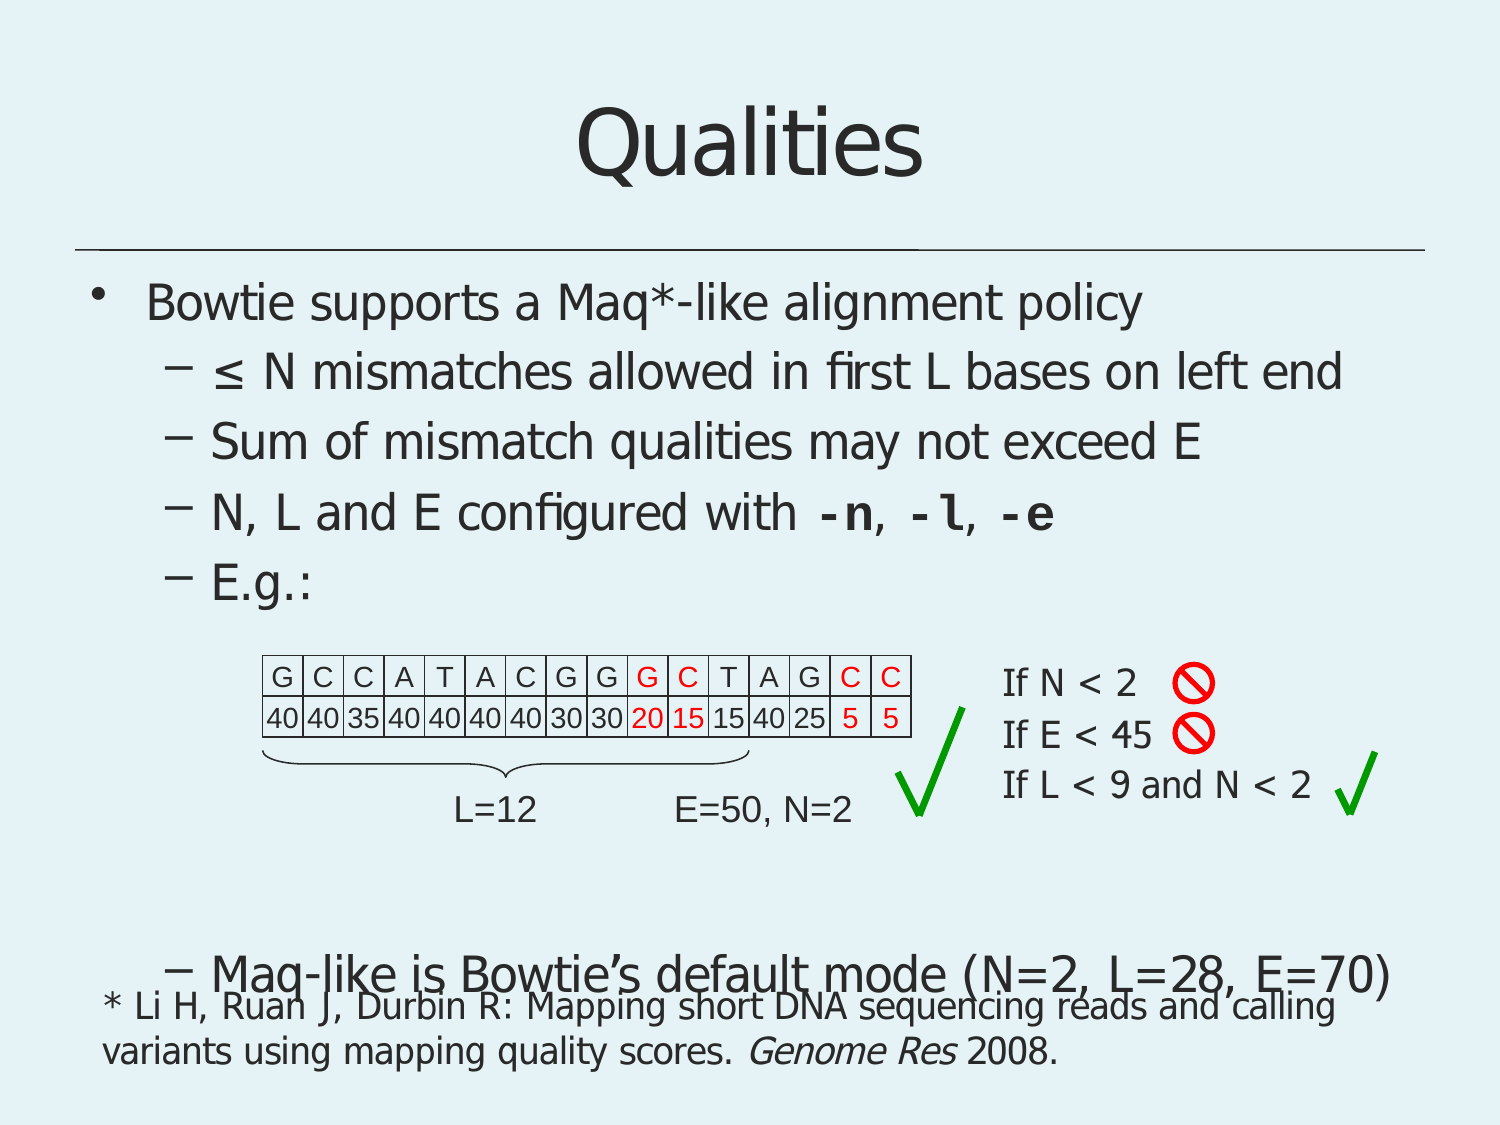

# Qualities
Bowtie supports a Maq*-like alignment policy
≤ N mismatches allowed in first L bases on left end
Sum of mismatch qualities may not exceed E
N, L and E configured with -n, -l, -e
E.g.:

Maq-like is Bowtie’s default mode (N=2, L=28, E=70)

If N < 2
G
C
C
A
T
A
C
G
G
G
C
T
A
G
C
C

40
40
35
40
40
40
40
30
30
20
15
15
40
25
5
5
If E < 45

If L < 9 and N < 2
L=12
E=50, N=2
* Li H, Ruan J, Durbin R: Mapping short DNA sequencing reads and calling variants using mapping quality scores. Genome Res 2008.